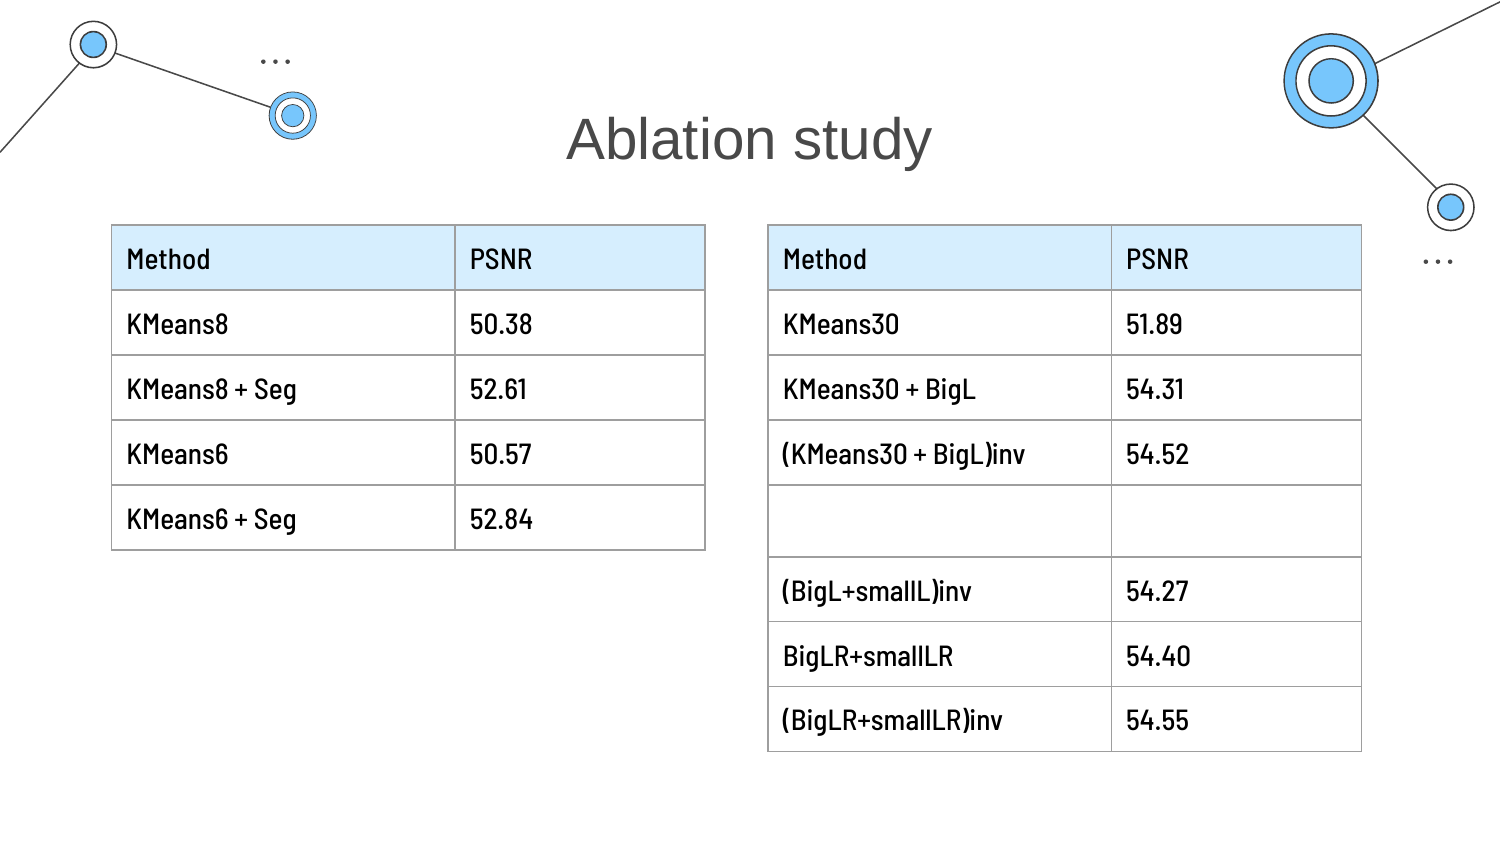

# Ablation study
| Method | PSNR |
| --- | --- |
| KMeans8 | 50.38 |
| KMeans8 + Seg | 52.61 |
| KMeans6 | 50.57 |
| KMeans6 + Seg | 52.84 |
| Method | PSNR |
| --- | --- |
| KMeans30 | 51.89 |
| KMeans30 + BigL | 54.31 |
| (KMeans30 + BigL)inv | 54.52 |
|  |  |
| (BigL+smallL)inv | 54.27 |
| BigLR+smallLR | 54.40 |
| (BigLR+smallLR)inv | 54.55 |